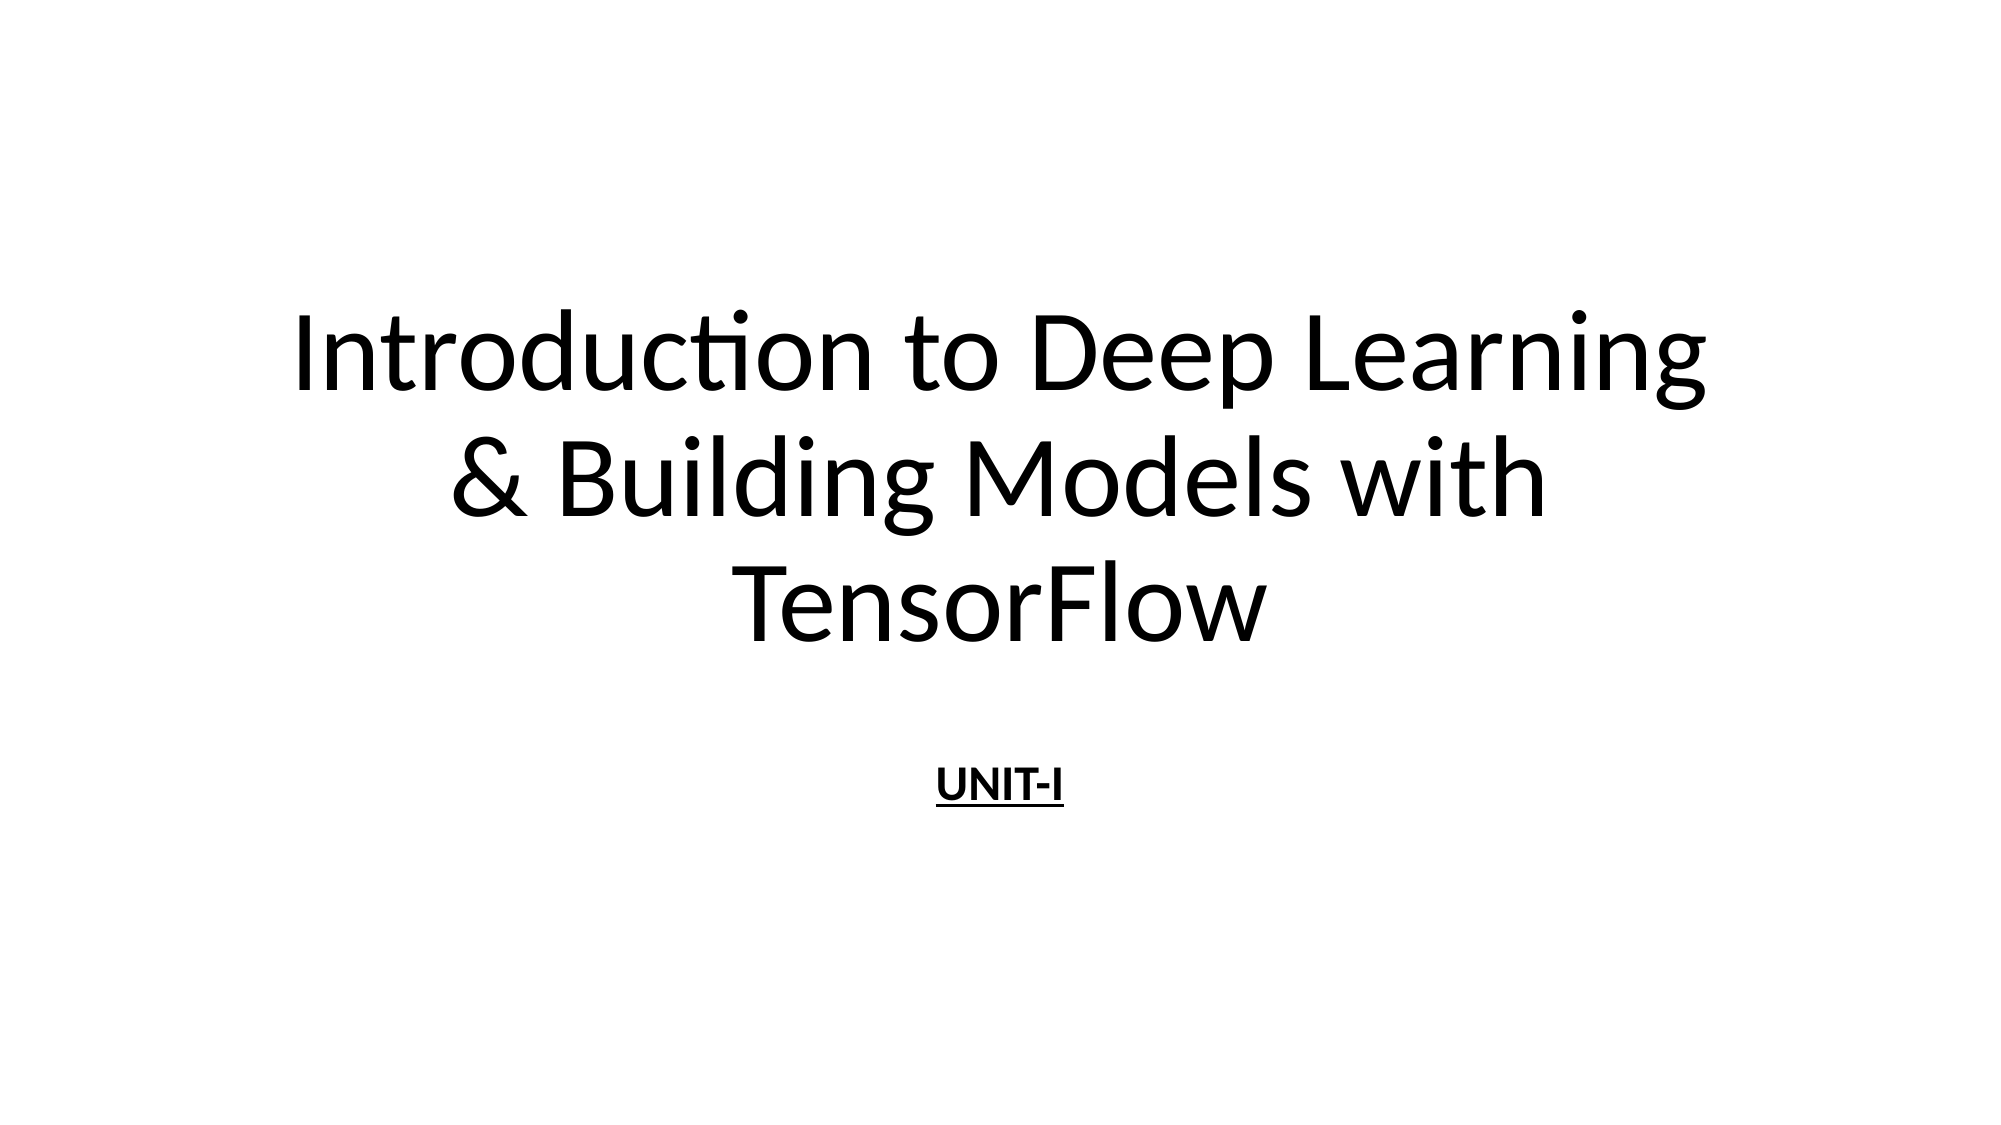

# Introduction to Deep Learning & Building Models with TensorFlow
UNIT-I